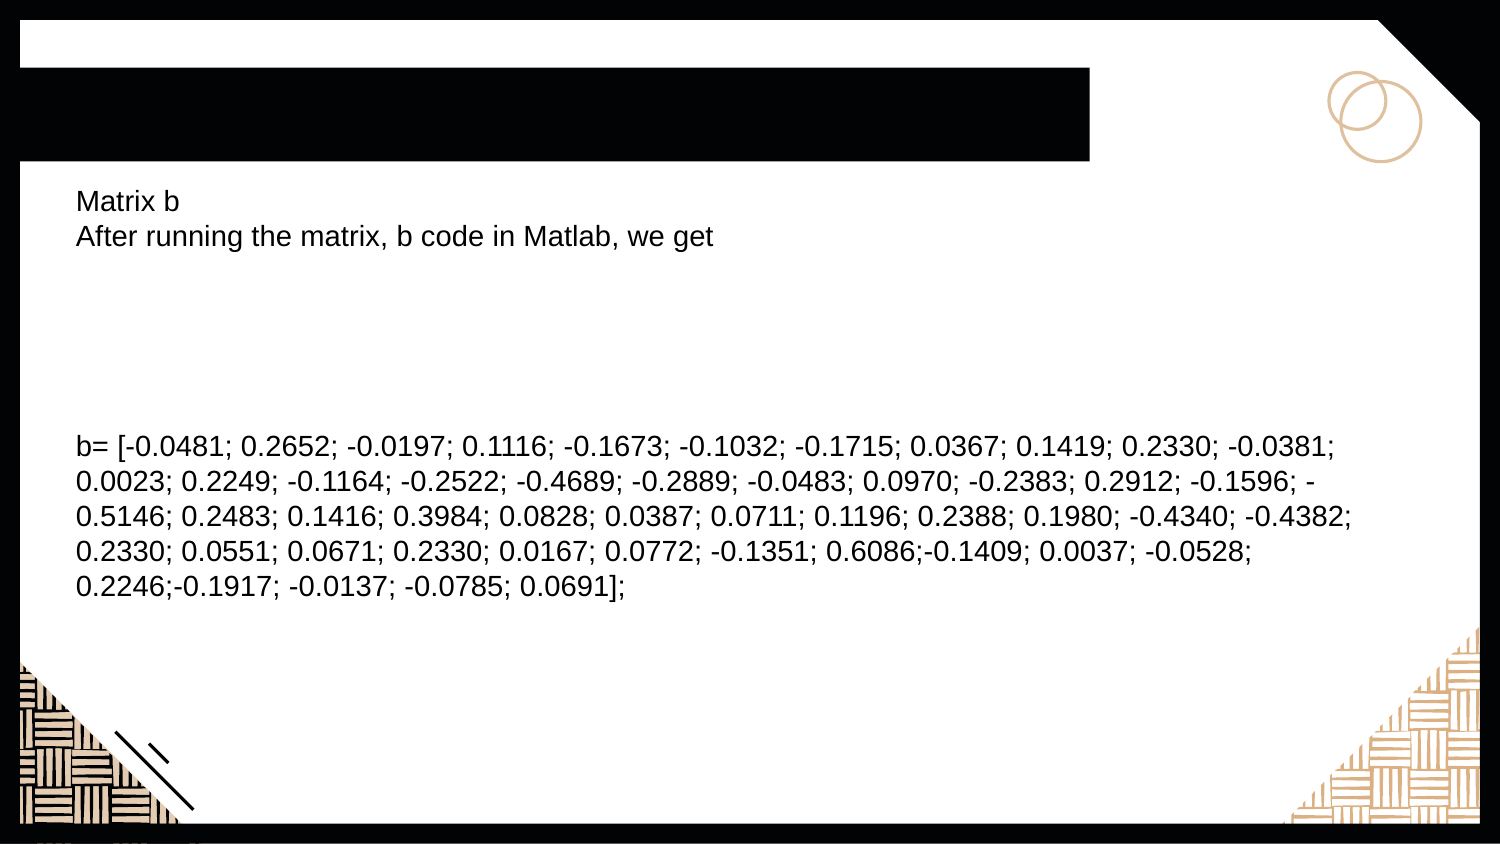

Matrix b
After running the matrix, b code in Matlab, we get

b= [-0.0481; 0.2652; -0.0197; 0.1116; -0.1673; -0.1032; -0.1715; 0.0367; 0.1419; 0.2330; -0.0381; 0.0023; 0.2249; -0.1164; -0.2522; -0.4689; -0.2889; -0.0483; 0.0970; -0.2383; 0.2912; -0.1596; -0.5146; 0.2483; 0.1416; 0.3984; 0.0828; 0.0387; 0.0711; 0.1196; 0.2388; 0.1980; -0.4340; -0.4382; 0.2330; 0.0551; 0.0671; 0.2330; 0.0167; 0.0772; -0.1351; 0.6086;-0.1409; 0.0037; -0.0528; 0.2246;-0.1917; -0.0137; -0.0785; 0.0691];